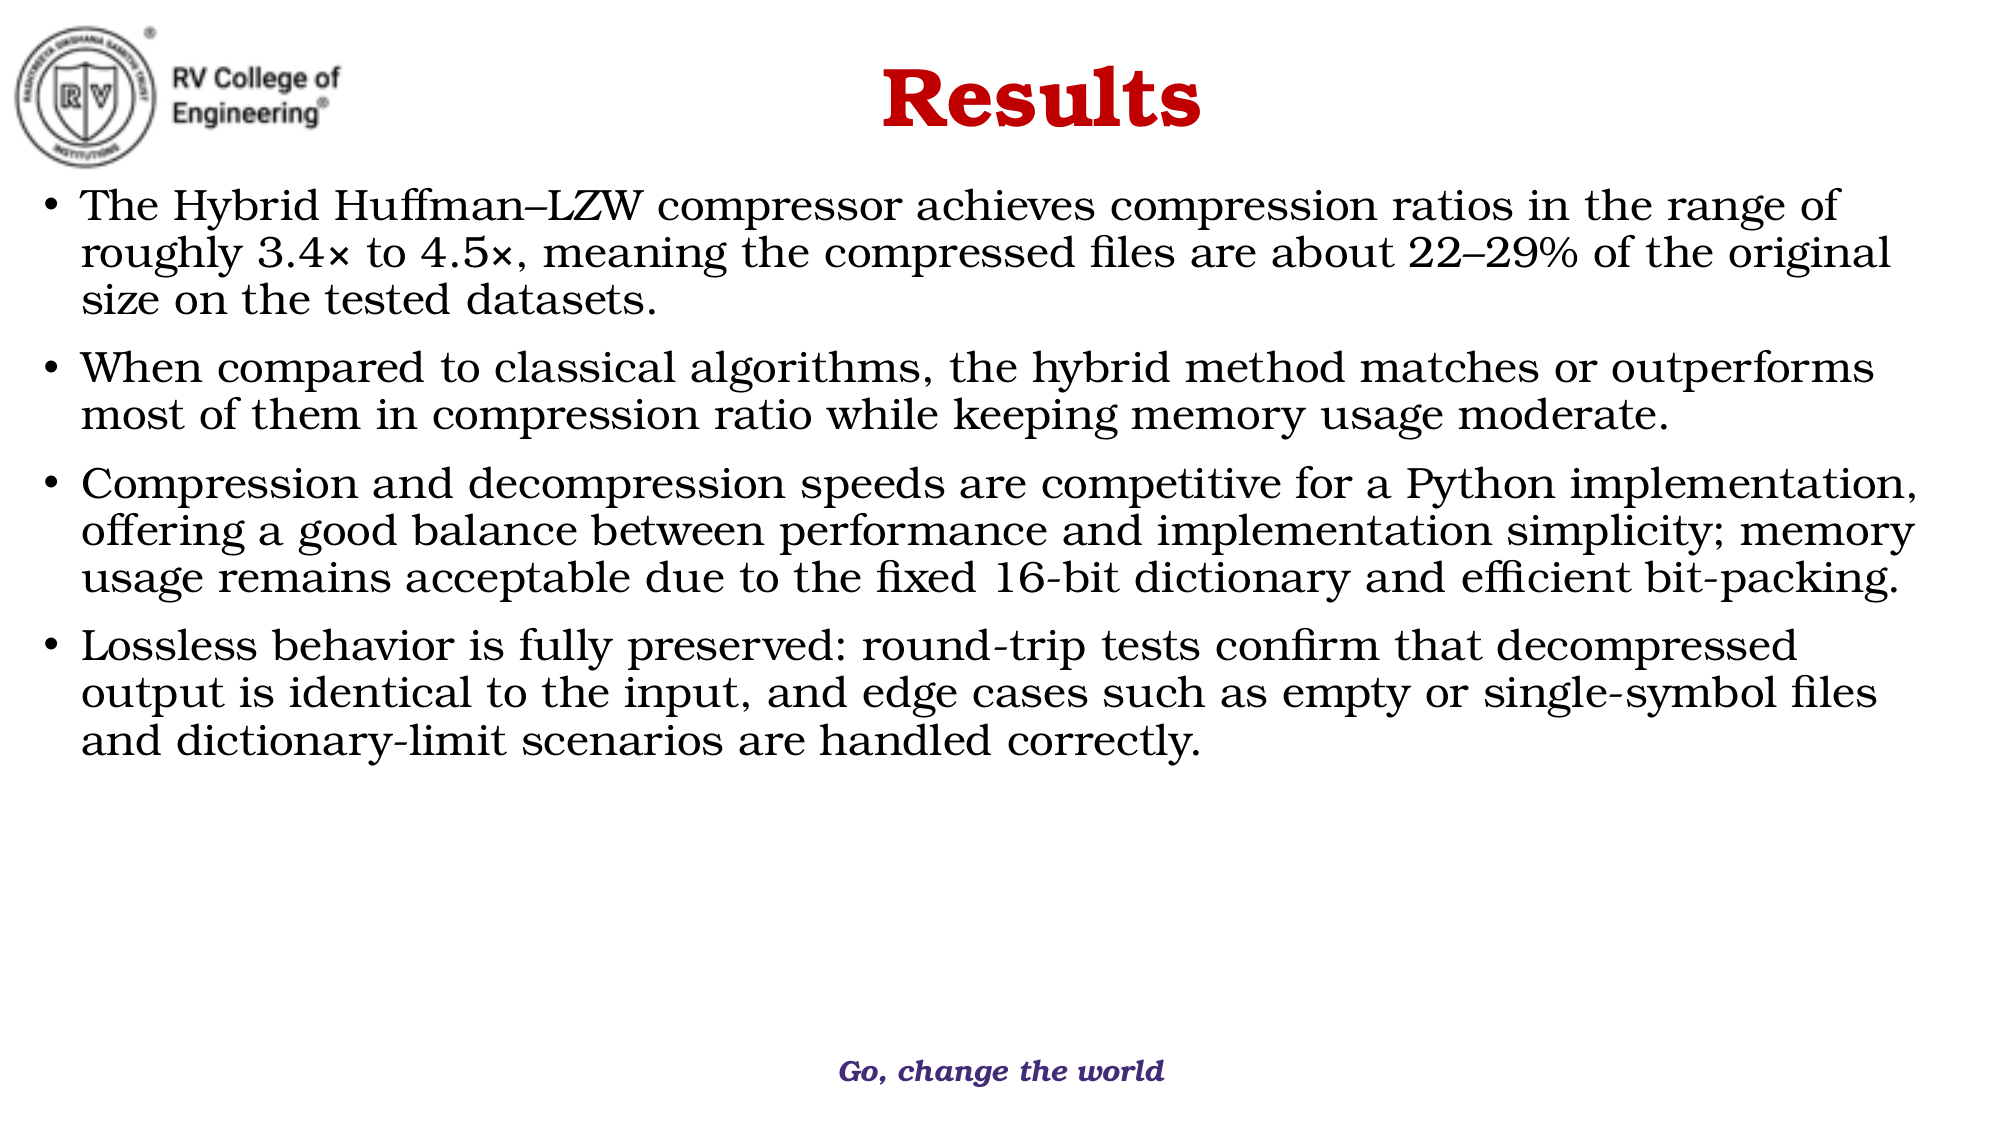

Results
The Hybrid Huffman–LZW compressor achieves compression ratios in the range of roughly 3.4× to 4.5×, meaning the compressed files are about 22–29% of the original size on the tested datasets.
When compared to classical algorithms, the hybrid method matches or outperforms most of them in compression ratio while keeping memory usage moderate.
Compression and decompression speeds are competitive for a Python implementation, offering a good balance between performance and implementation simplicity; memory usage remains acceptable due to the fixed 16‑bit dictionary and efficient bit-packing.
Lossless behavior is fully preserved: round-trip tests confirm that decompressed output is identical to the input, and edge cases such as empty or single-symbol files and dictionary-limit scenarios are handled correctly.

13